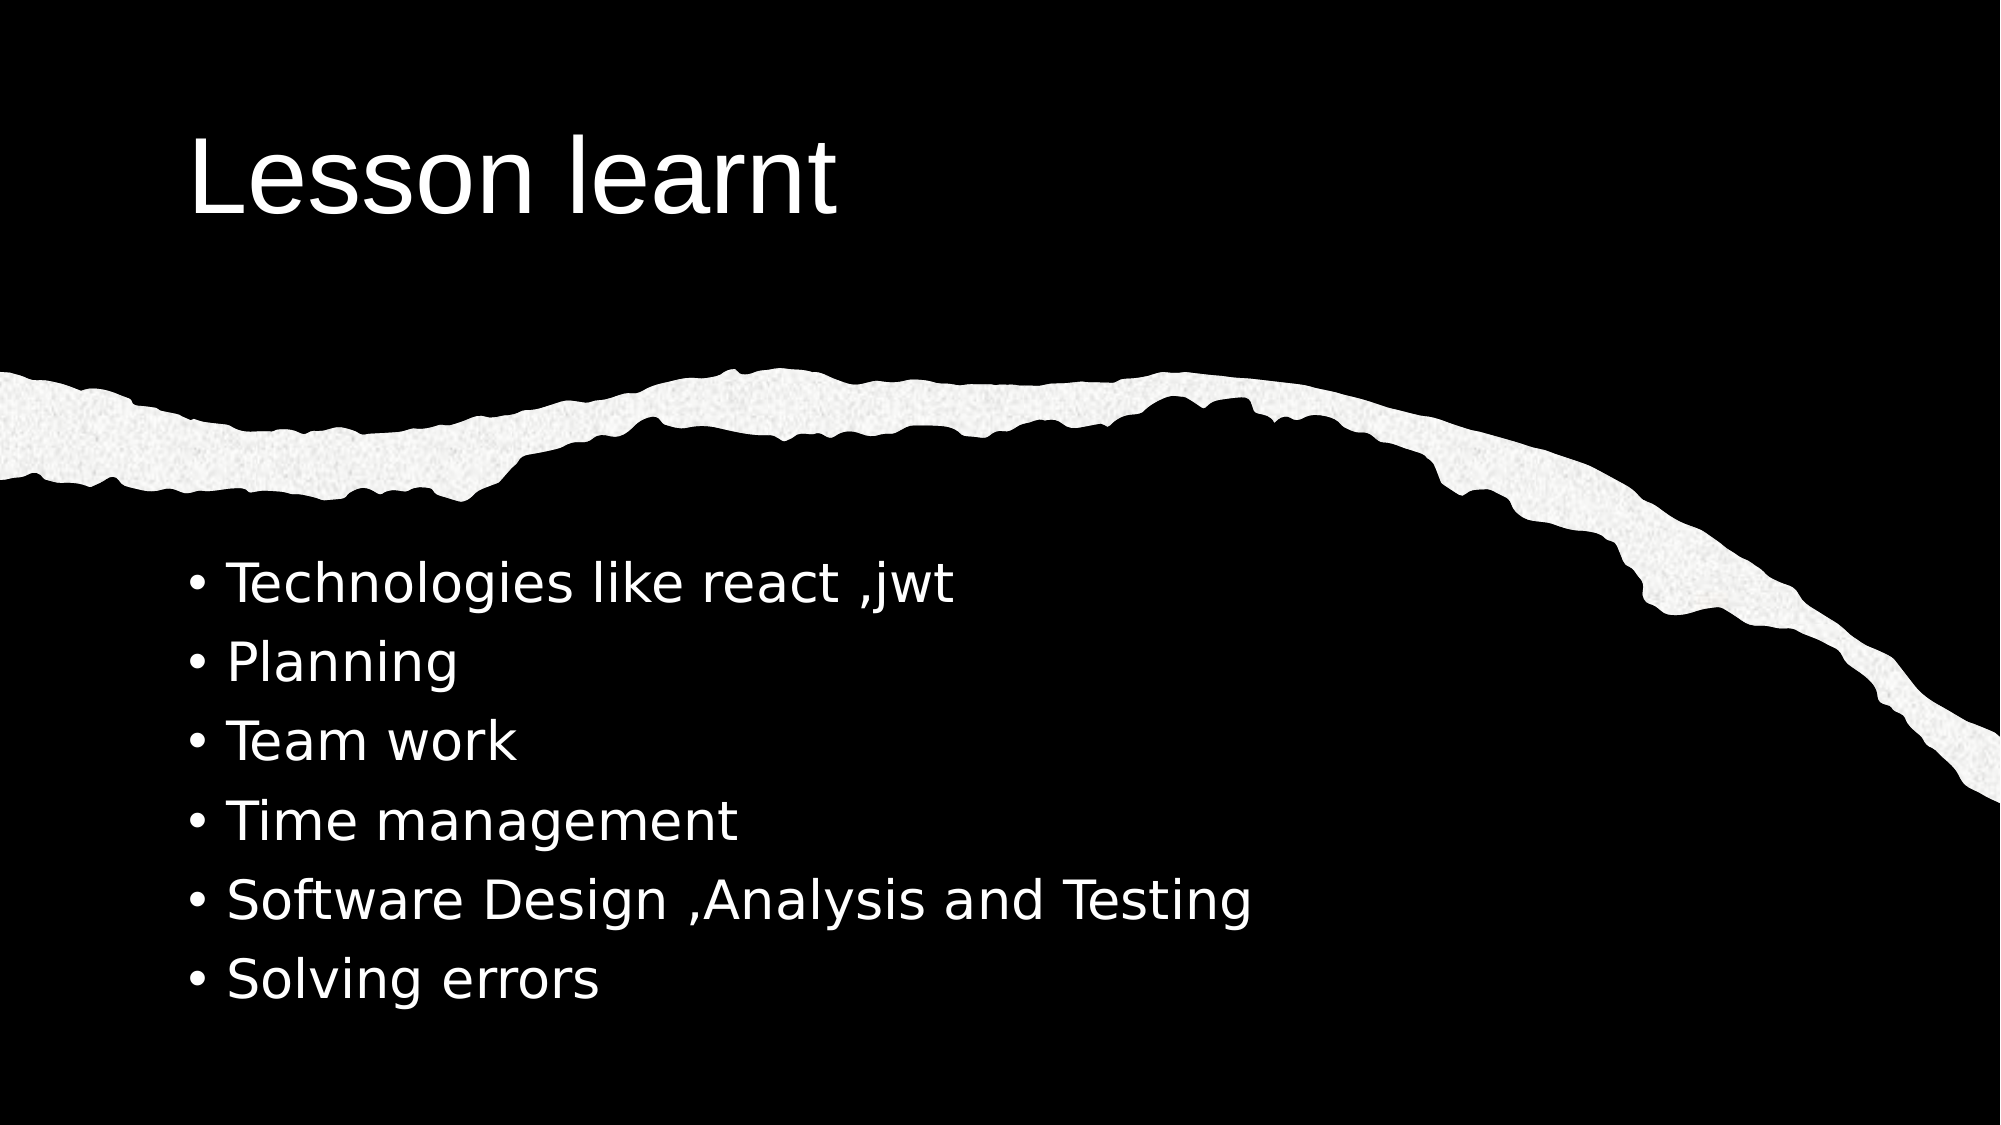

# Lesson learnt

Technologies like react ,jwt
Planning
Team work
Time management
Software Design ,Analysis and Testing
Solving errors